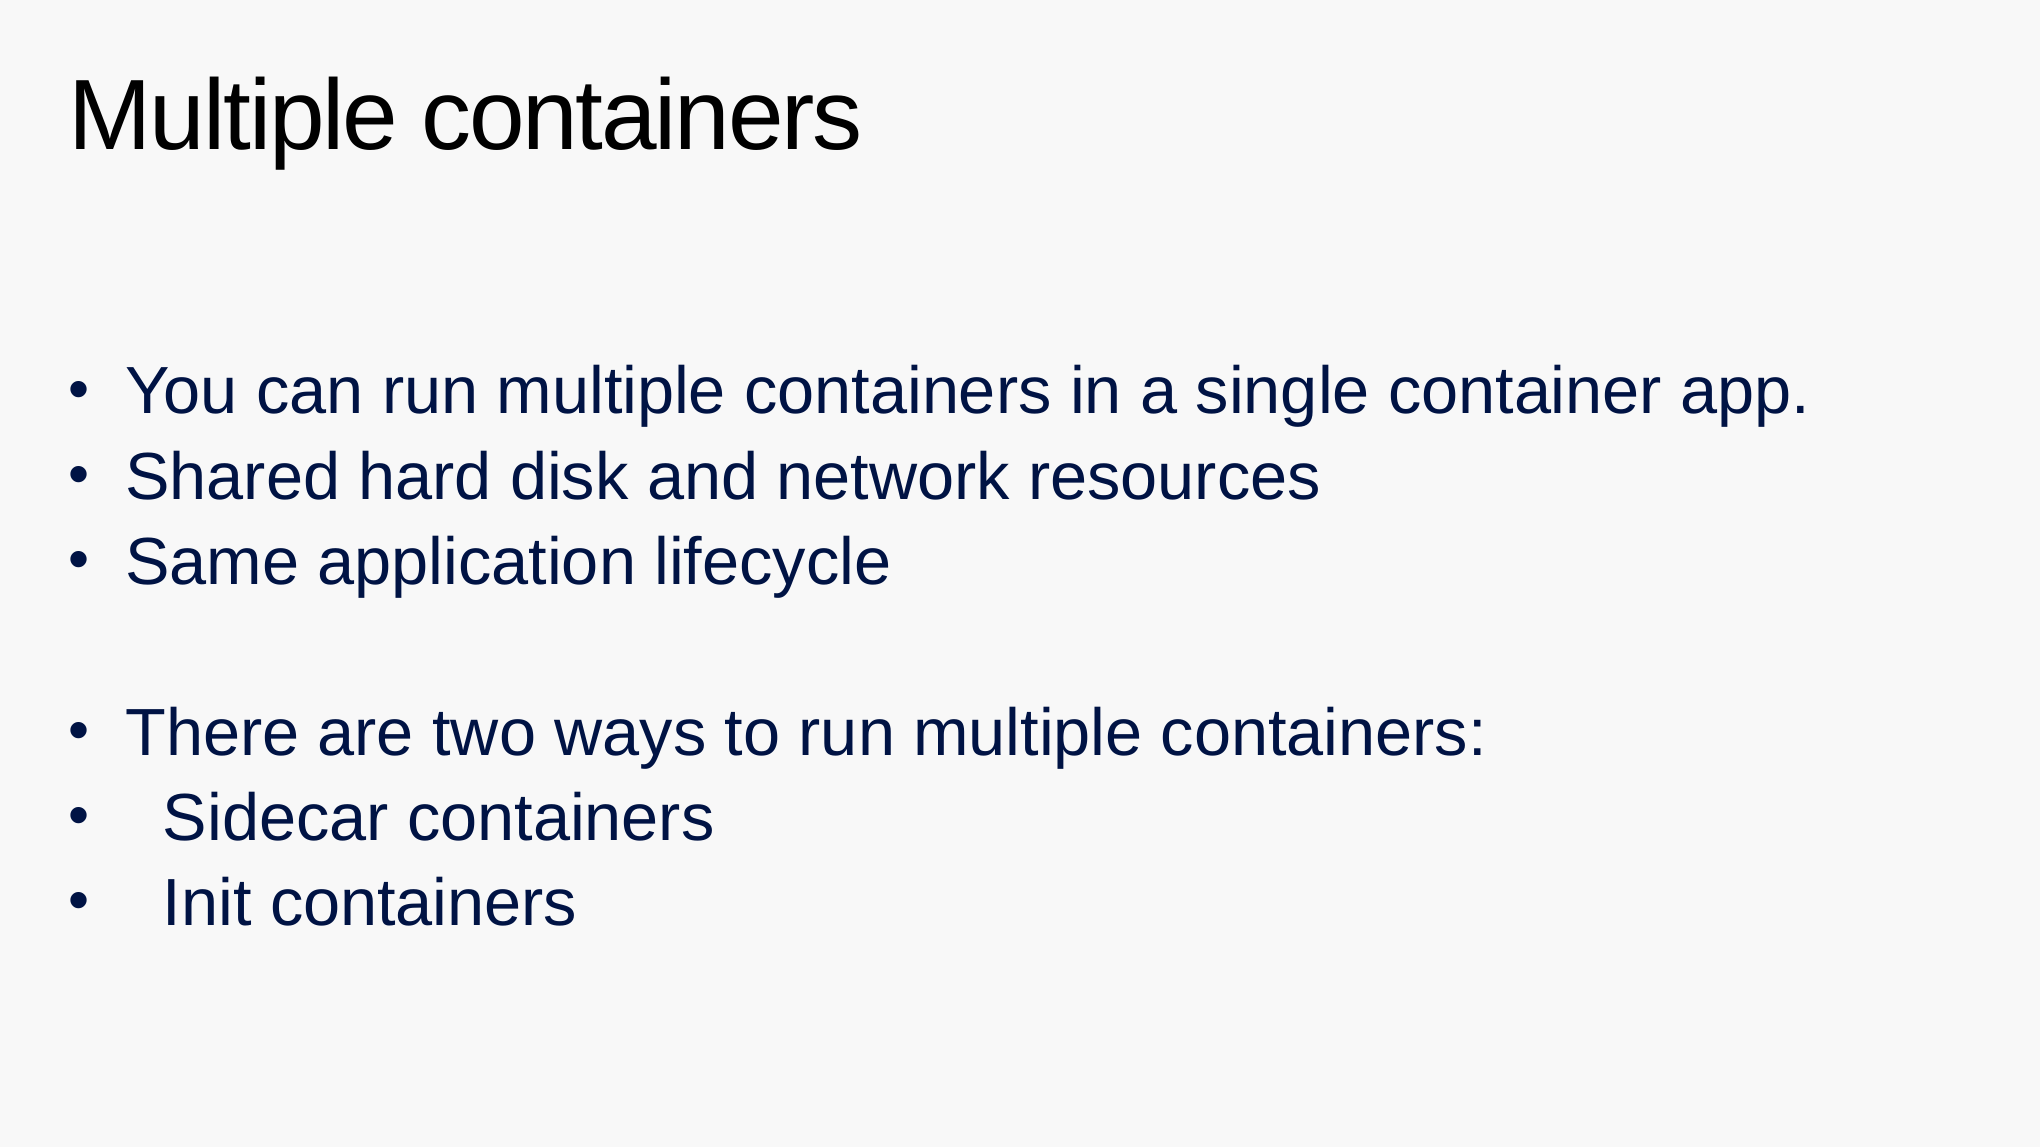

# Multiple containers
You can run multiple containers in a single container app.
Shared hard disk and network resources
Same application lifecycle

There are two ways to run multiple containers:
Sidecar containers
Init containers